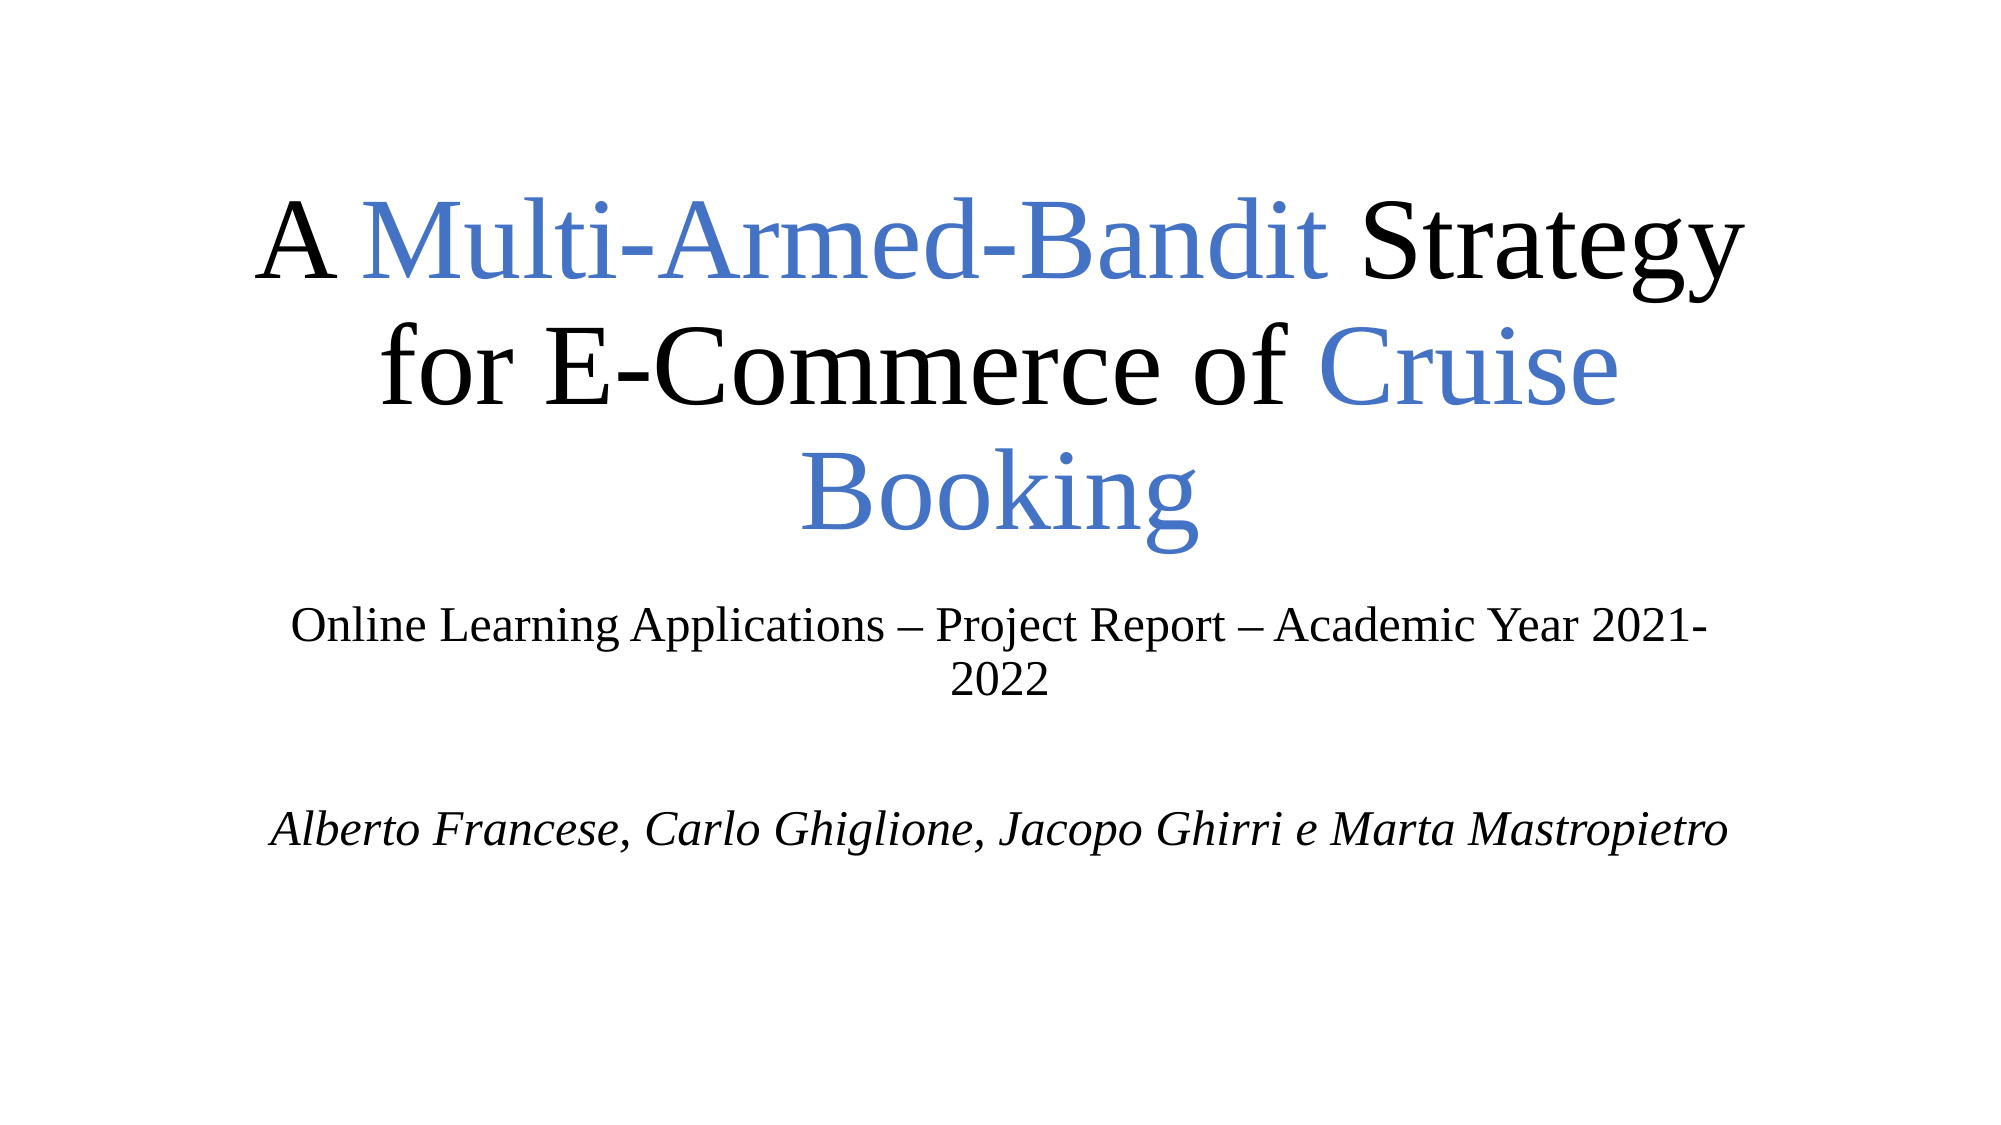

# A Multi-Armed-Bandit Strategy for E-Commerce of Cruise Booking
Online Learning Applications – Project Report – Academic Year 2021-2022

Alberto Francese, Carlo Ghiglione, Jacopo Ghirri e Marta Mastropietro